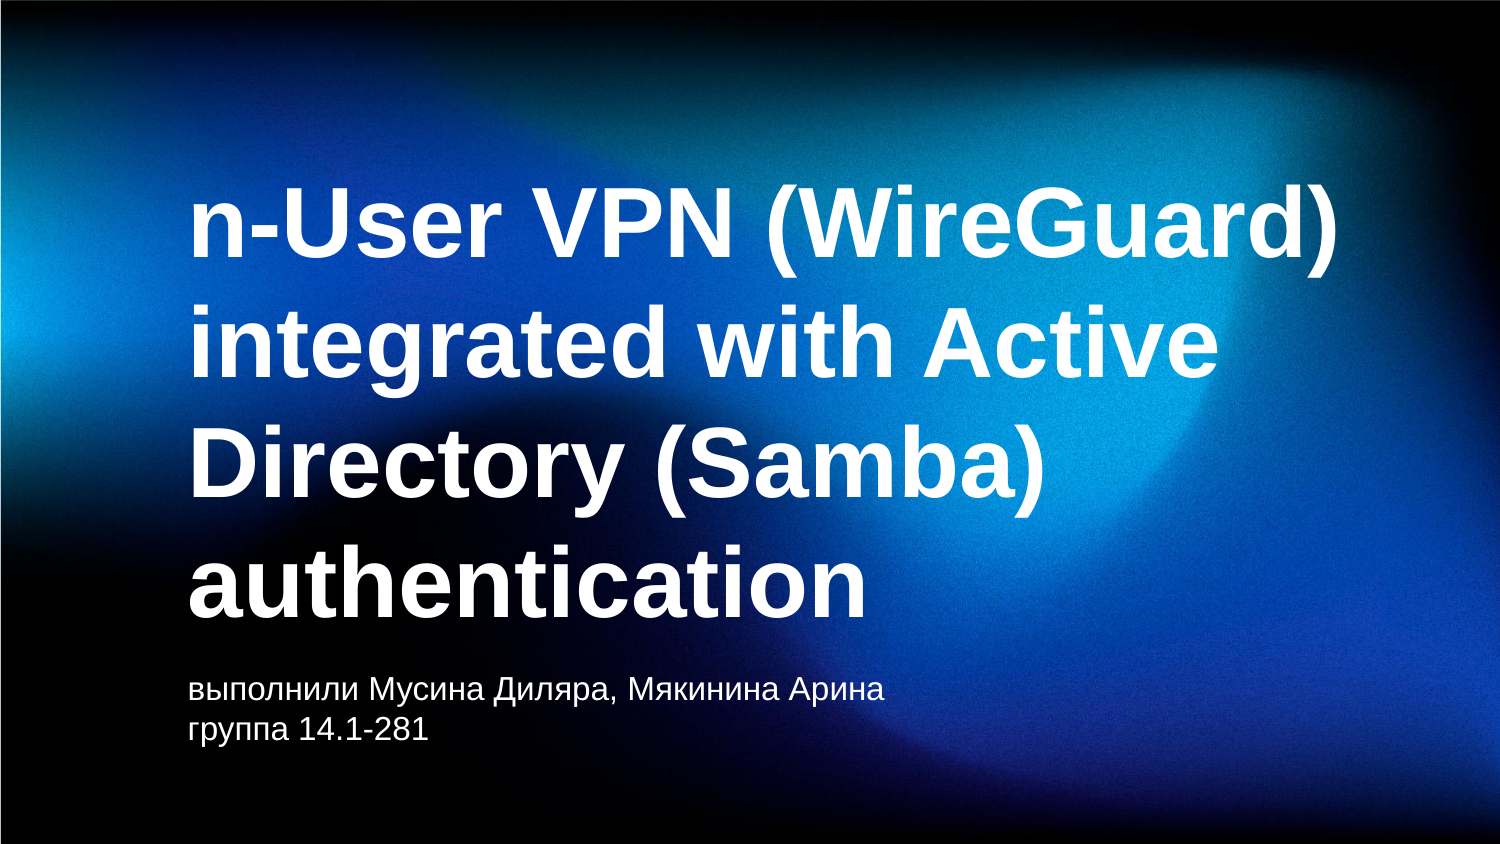

# n-User VPN (WireGuard) integrated with Active Directory (Samba) authentication
выполнили Мусина Диляра, Мякинина Арина
группа 14.1-281